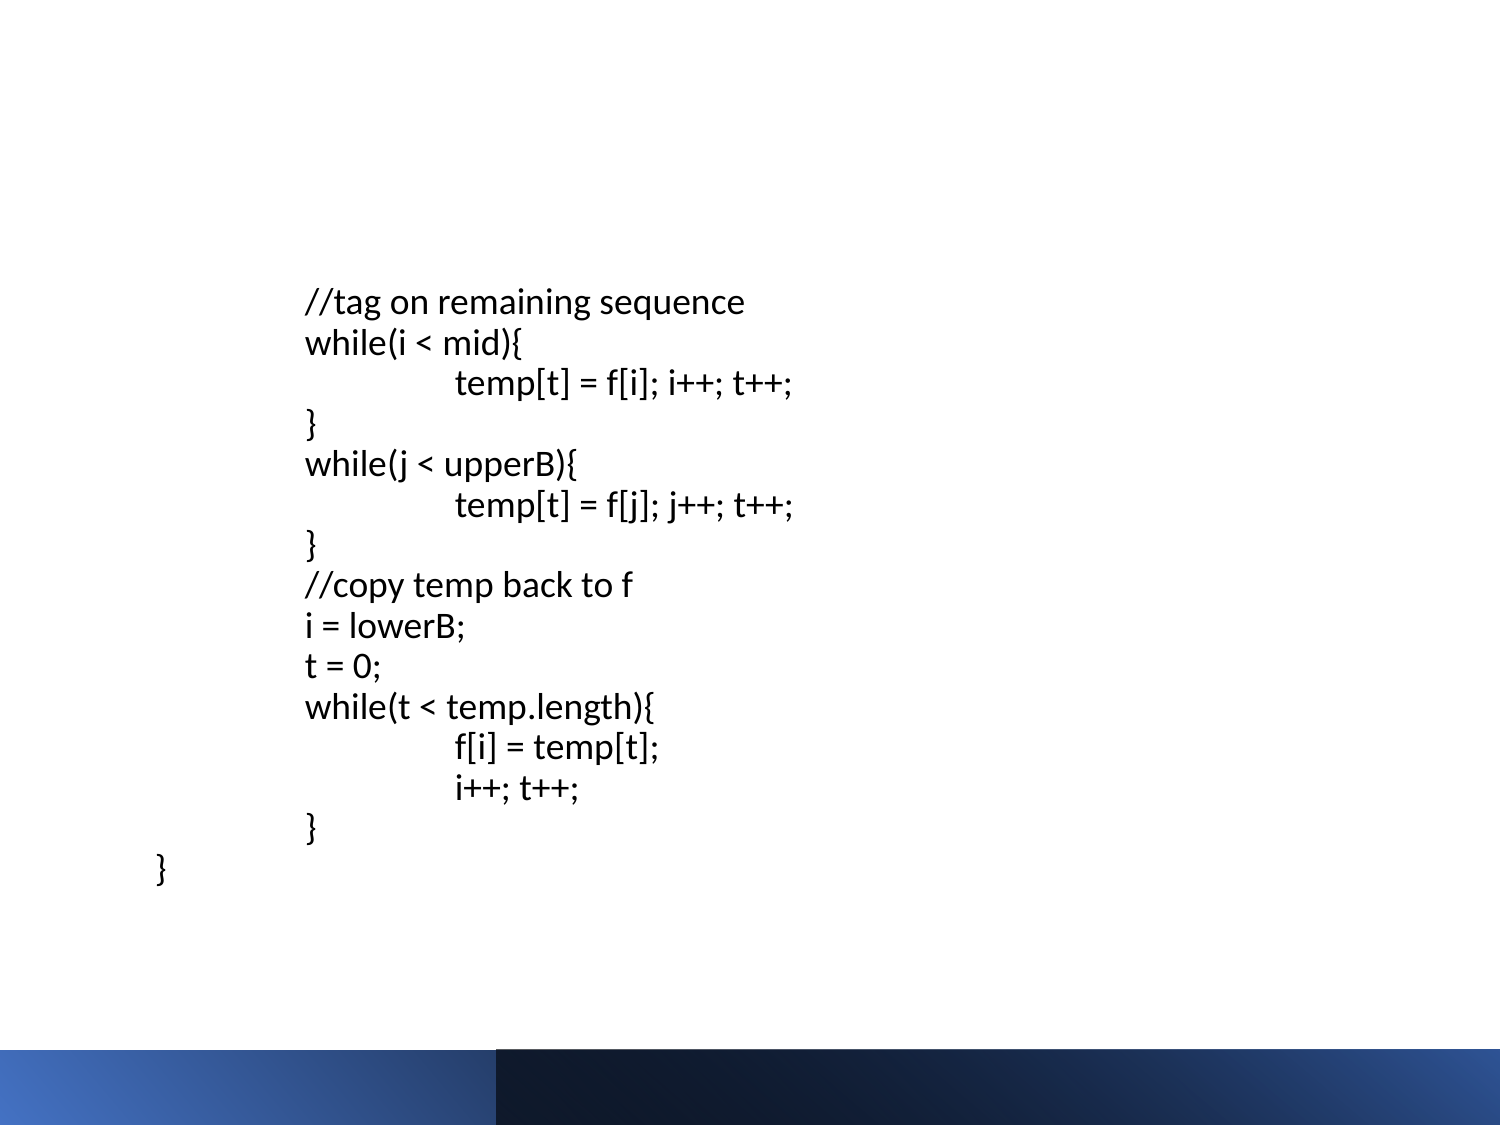

//tag on remaining sequence
	while(i < mid){
		temp[t] = f[i]; i++; t++;
	}
	while(j < upperB){
		temp[t] = f[j]; j++; t++;
	}
 	//copy temp back to f
	i = lowerB;
	t = 0;
	while(t < temp.length){
		f[i] = temp[t];
		i++; t++;
	}
}